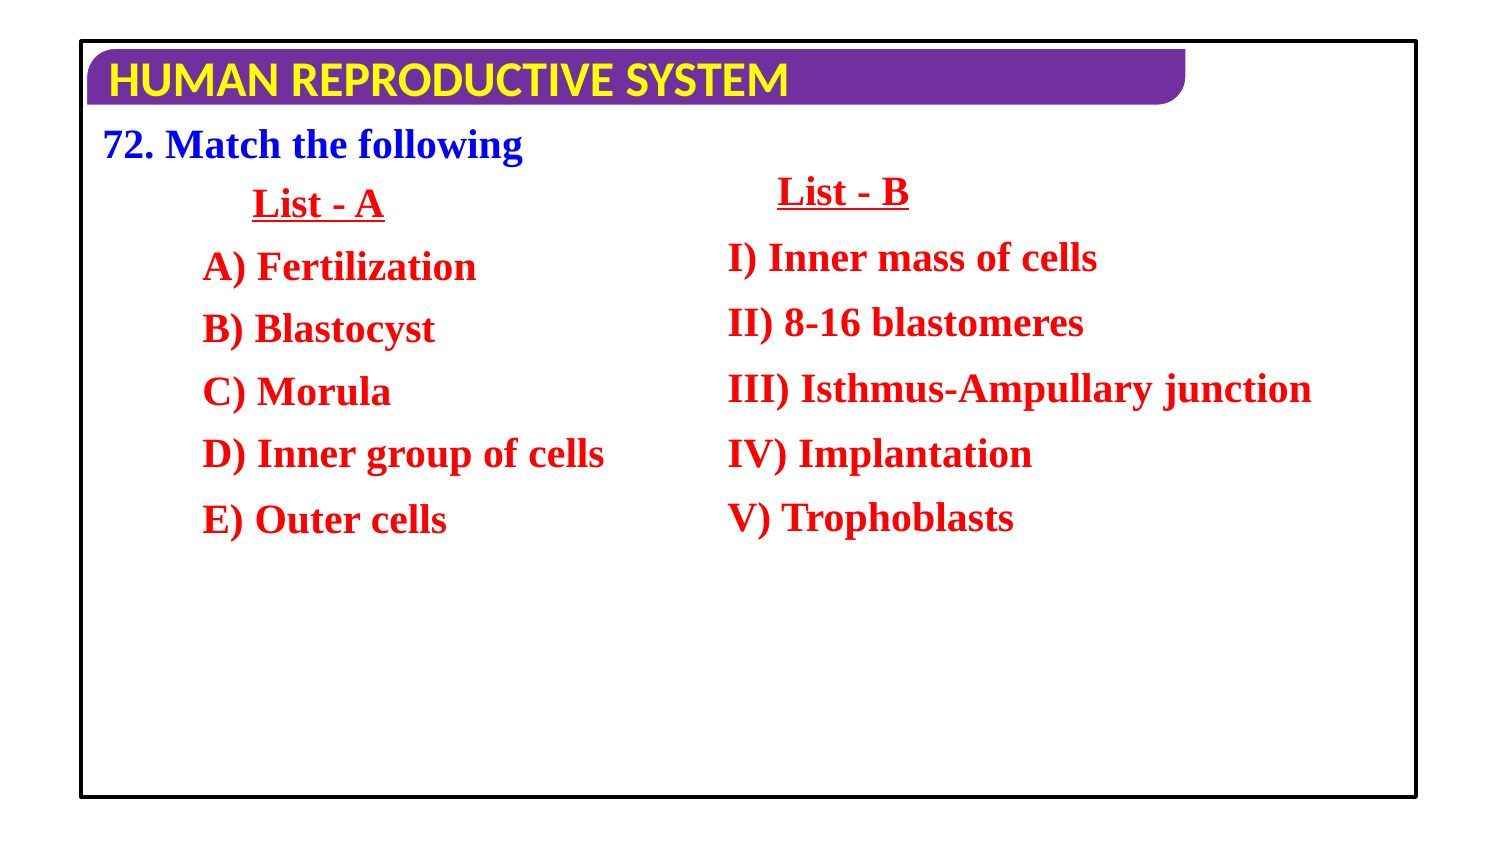

72. Match the following
List - B
List - A
I) Inner mass of cells
A) Fertilization
II) 8-16 blastomeres
B) Blastocyst
III) Isthmus-Ampullary junction
C) Morula
D) Inner group of cells
IV) Implantation
V) Trophoblasts
E) Outer cells